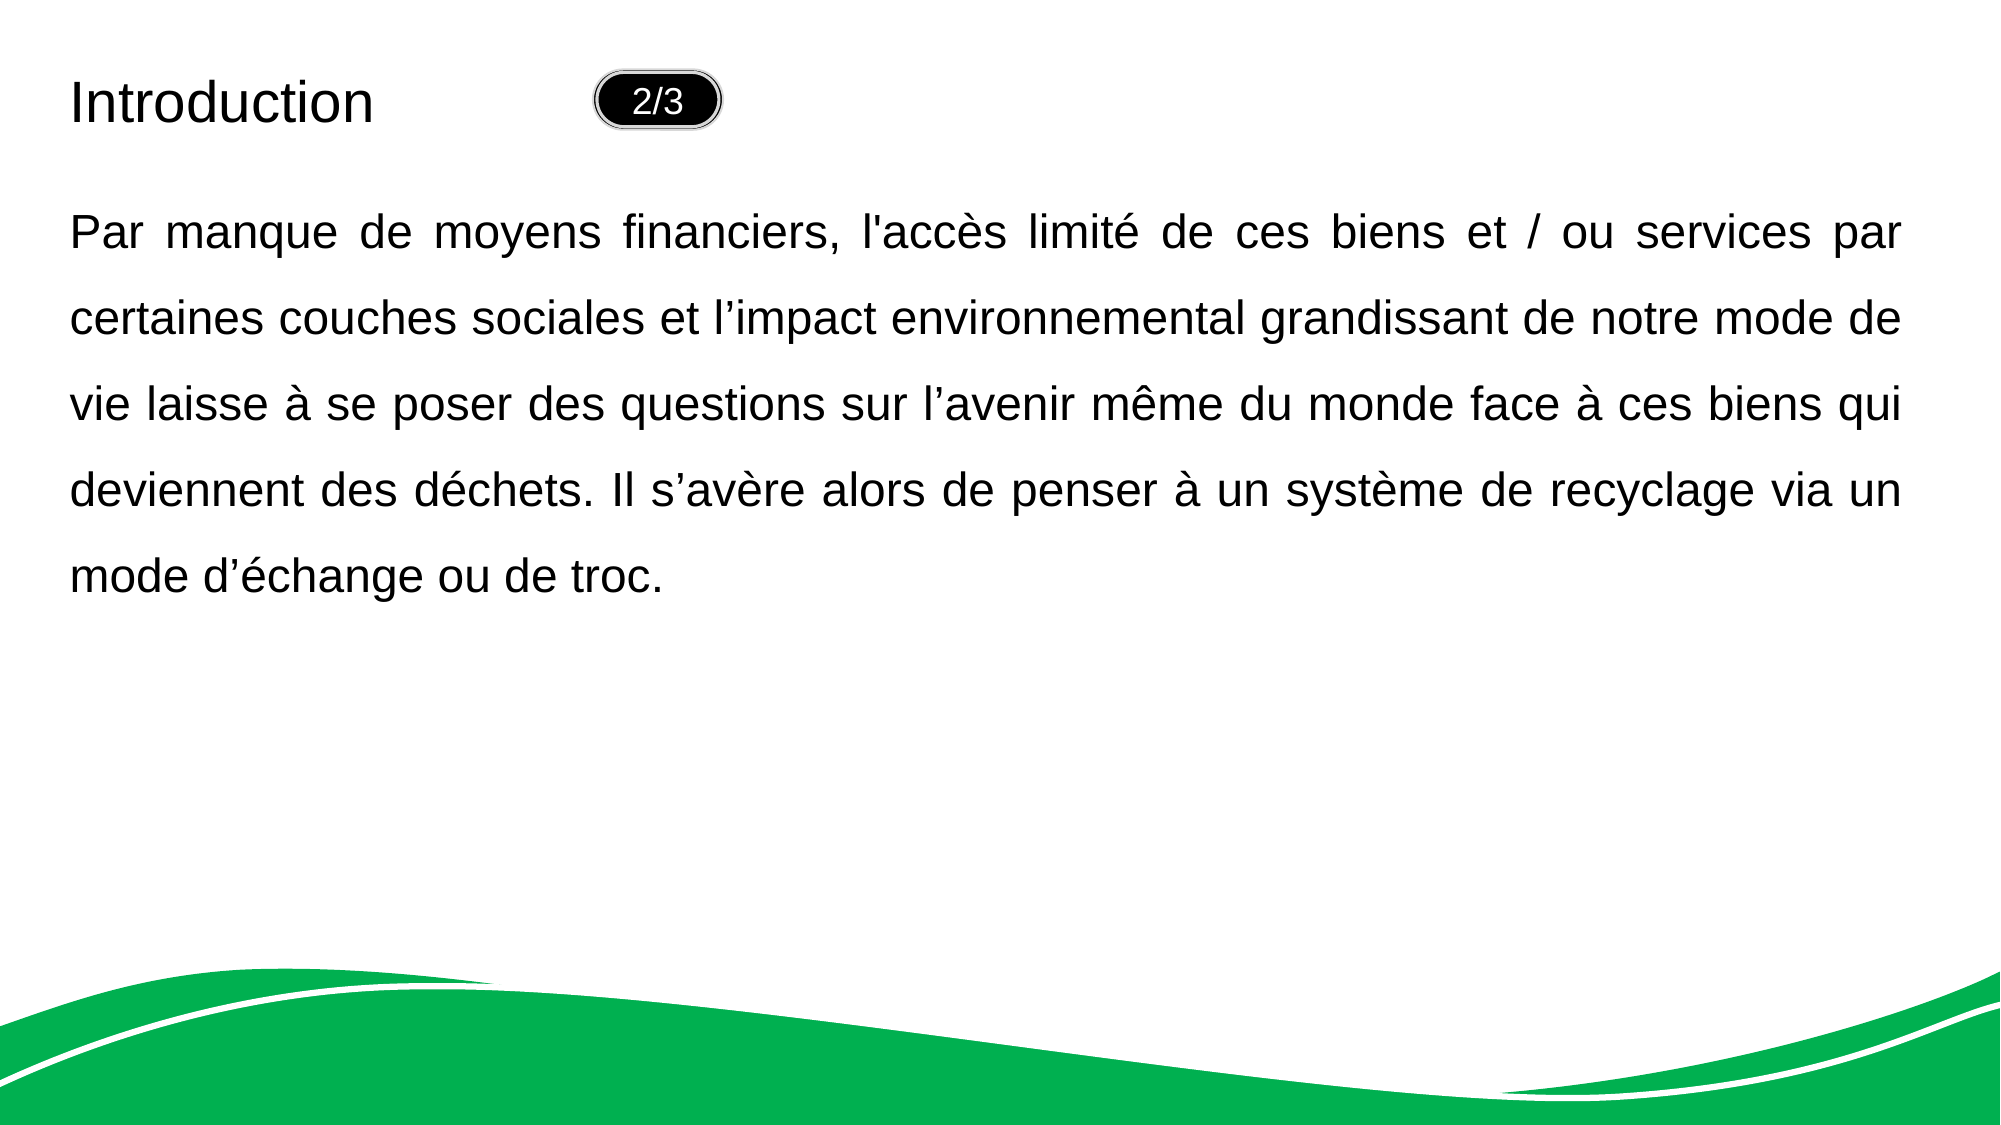

2/3
Introduction
Par manque de moyens financiers, l'accès limité de ces biens et / ou services par certaines couches sociales et l’impact environnemental grandissant de notre mode de vie laisse à se poser des questions sur l’avenir même du monde face à ces biens qui deviennent des déchets. Il s’avère alors de penser à un système de recyclage via un mode d’échange ou de troc.